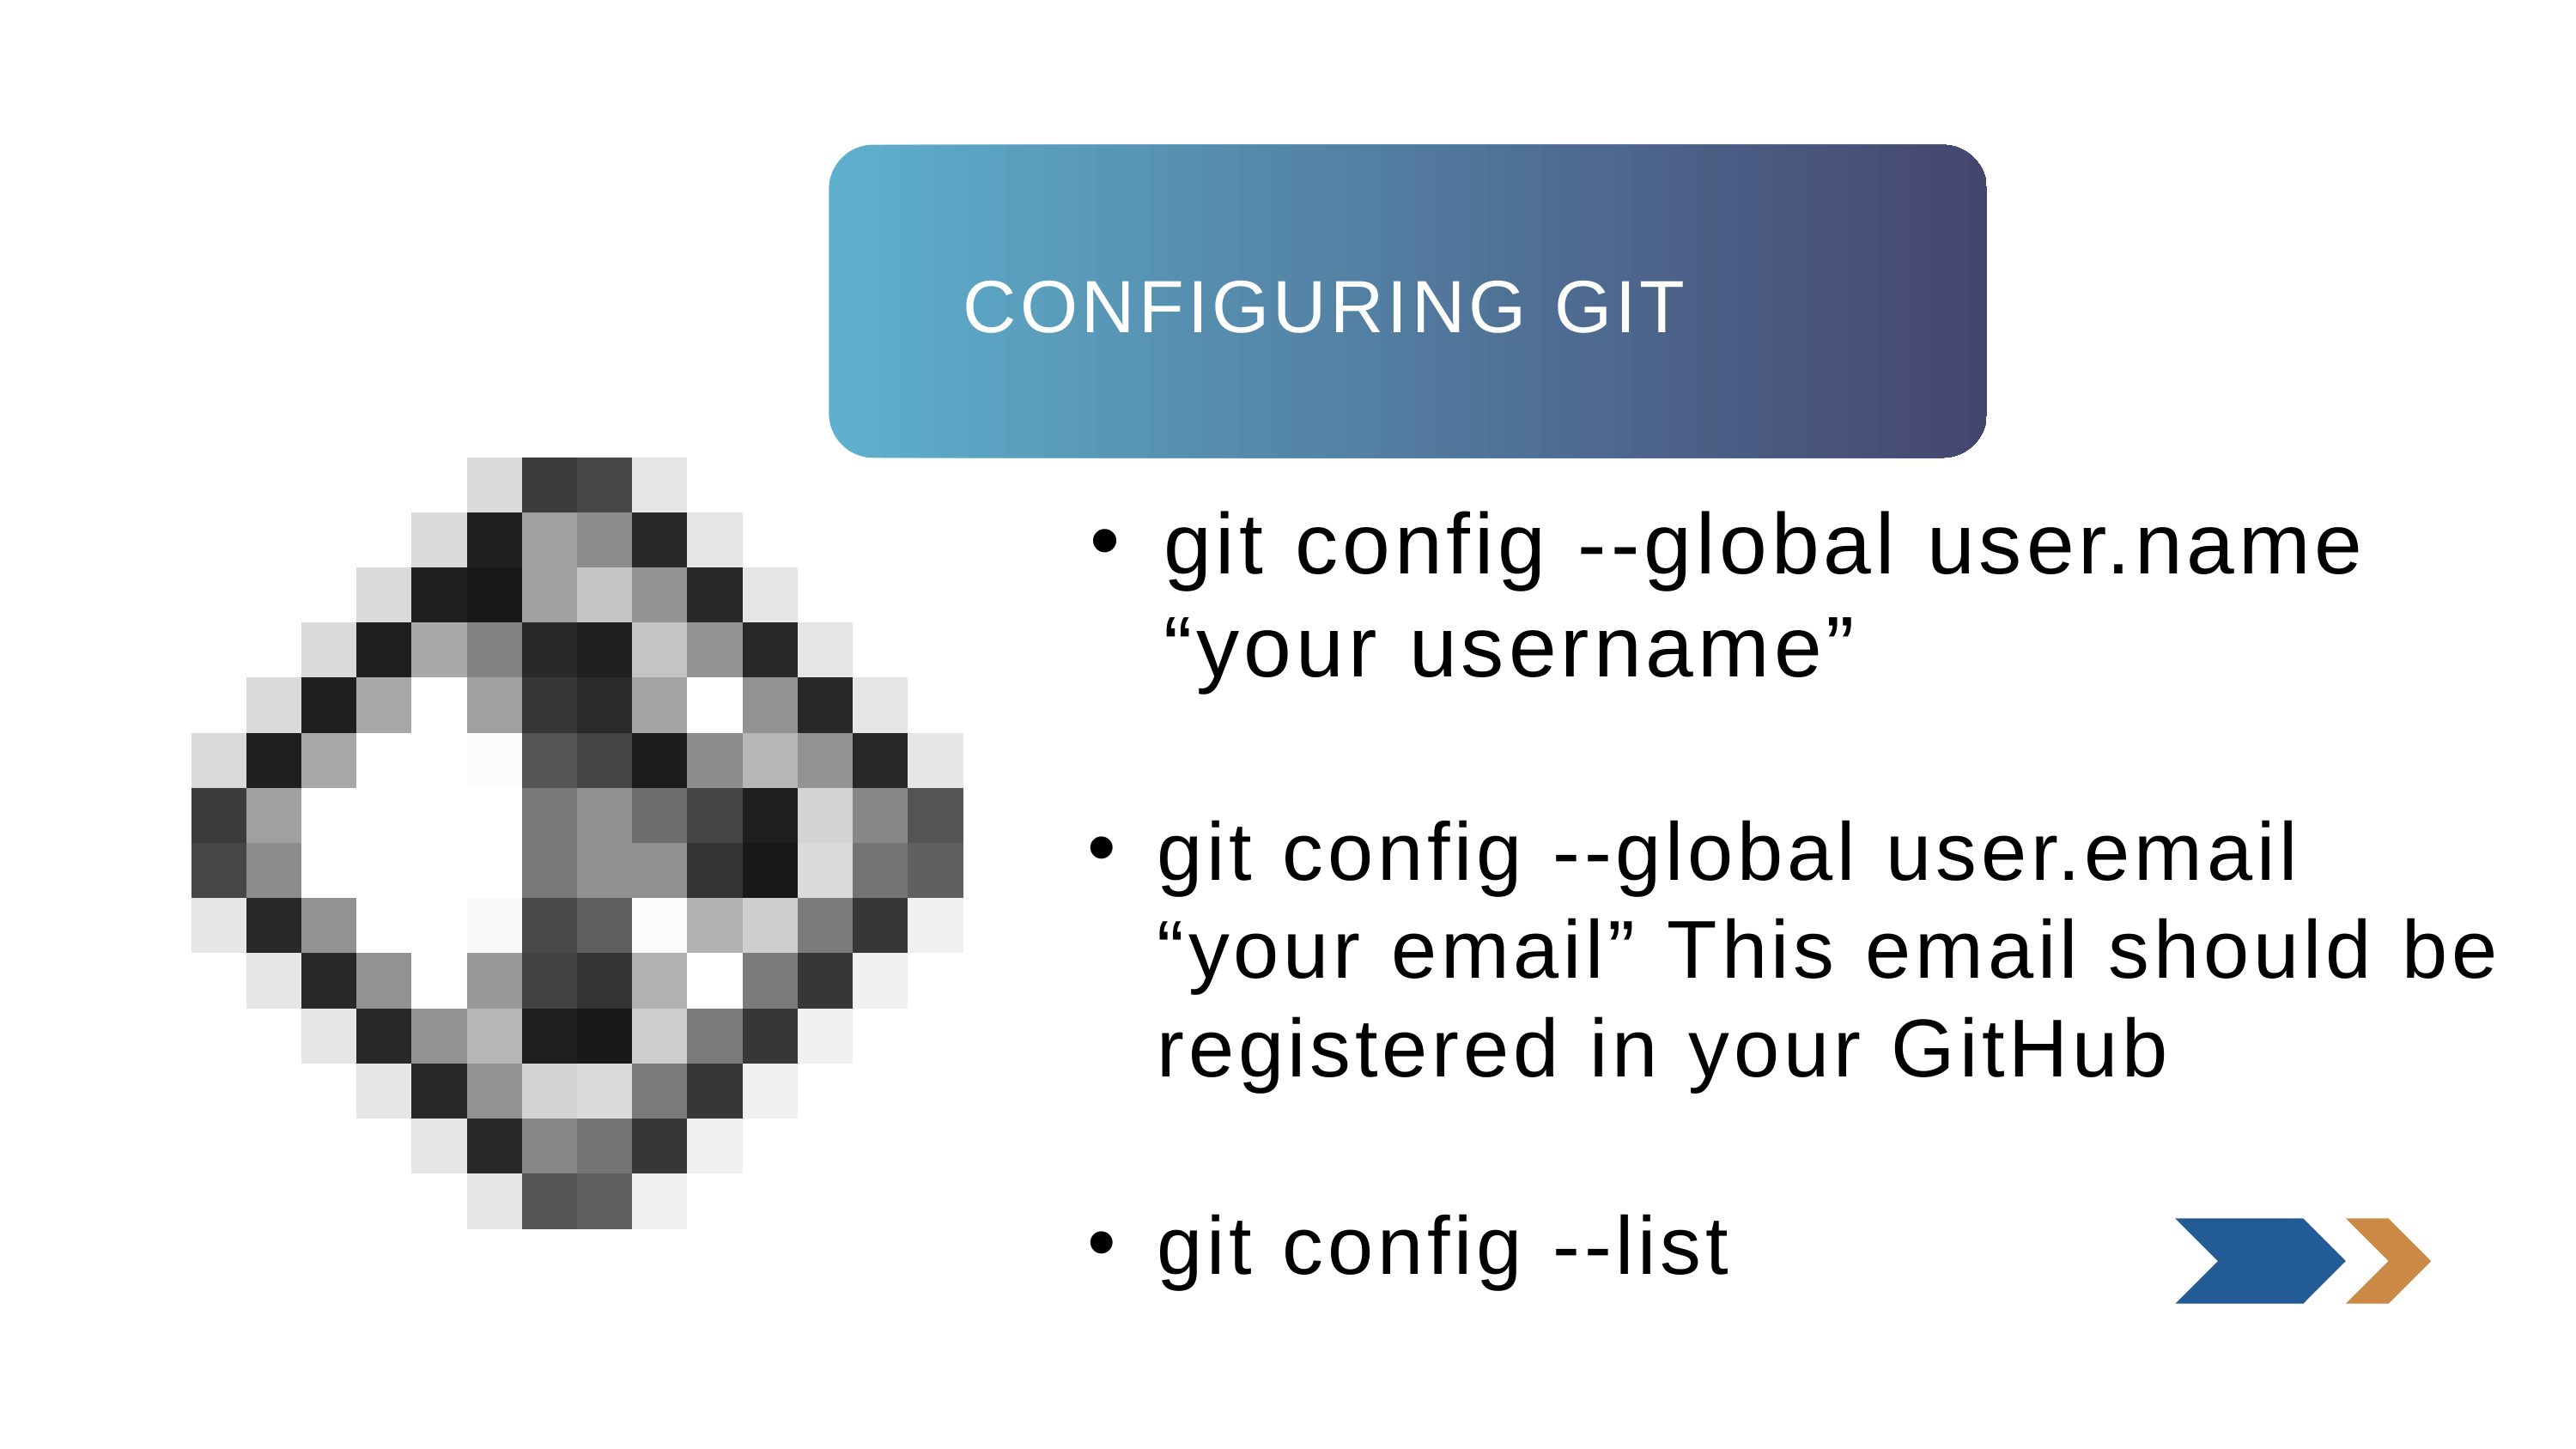

CONFIGURING GIT

git config --global user.name “your username”

git config --global user.email “your email” This email should be registered in your GitHub

git config --list